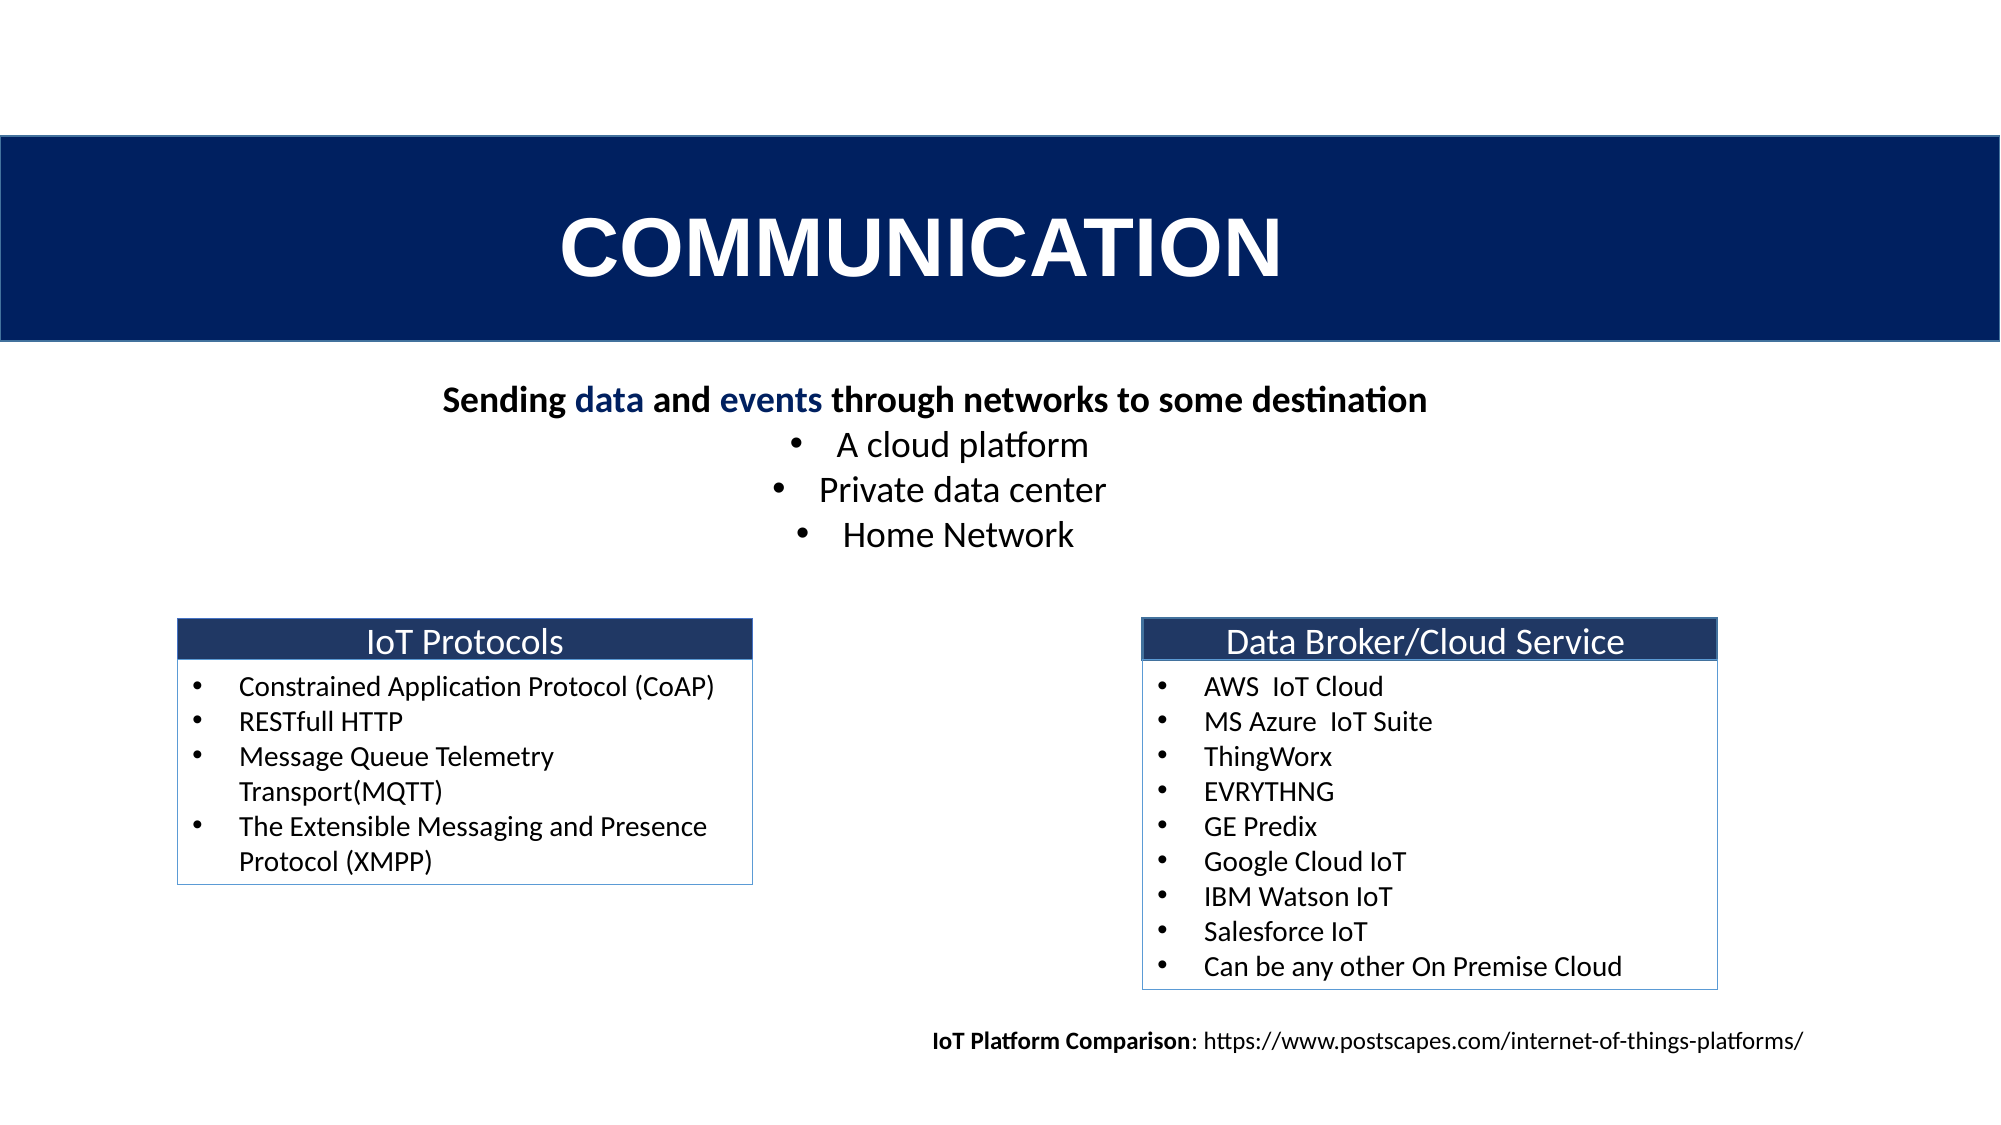

COMMUNICATION
Sending data and events through networks to some destination
A cloud platform
Private data center
Home Network
IoT Protocols
Data Broker/Cloud Service
Constrained Application Protocol (CoAP)
RESTfull HTTP
Message Queue Telemetry Transport(MQTT)
The Extensible Messaging and Presence Protocol (XMPP)
AWS  IoT Cloud
MS Azure  IoT Suite
ThingWorx
EVRYTHNG
GE Predix
Google Cloud IoT
IBM Watson IoT
Salesforce IoT
Can be any other On Premise Cloud
IoT Platform Comparison: https://www.postscapes.com/internet-of-things-platforms/